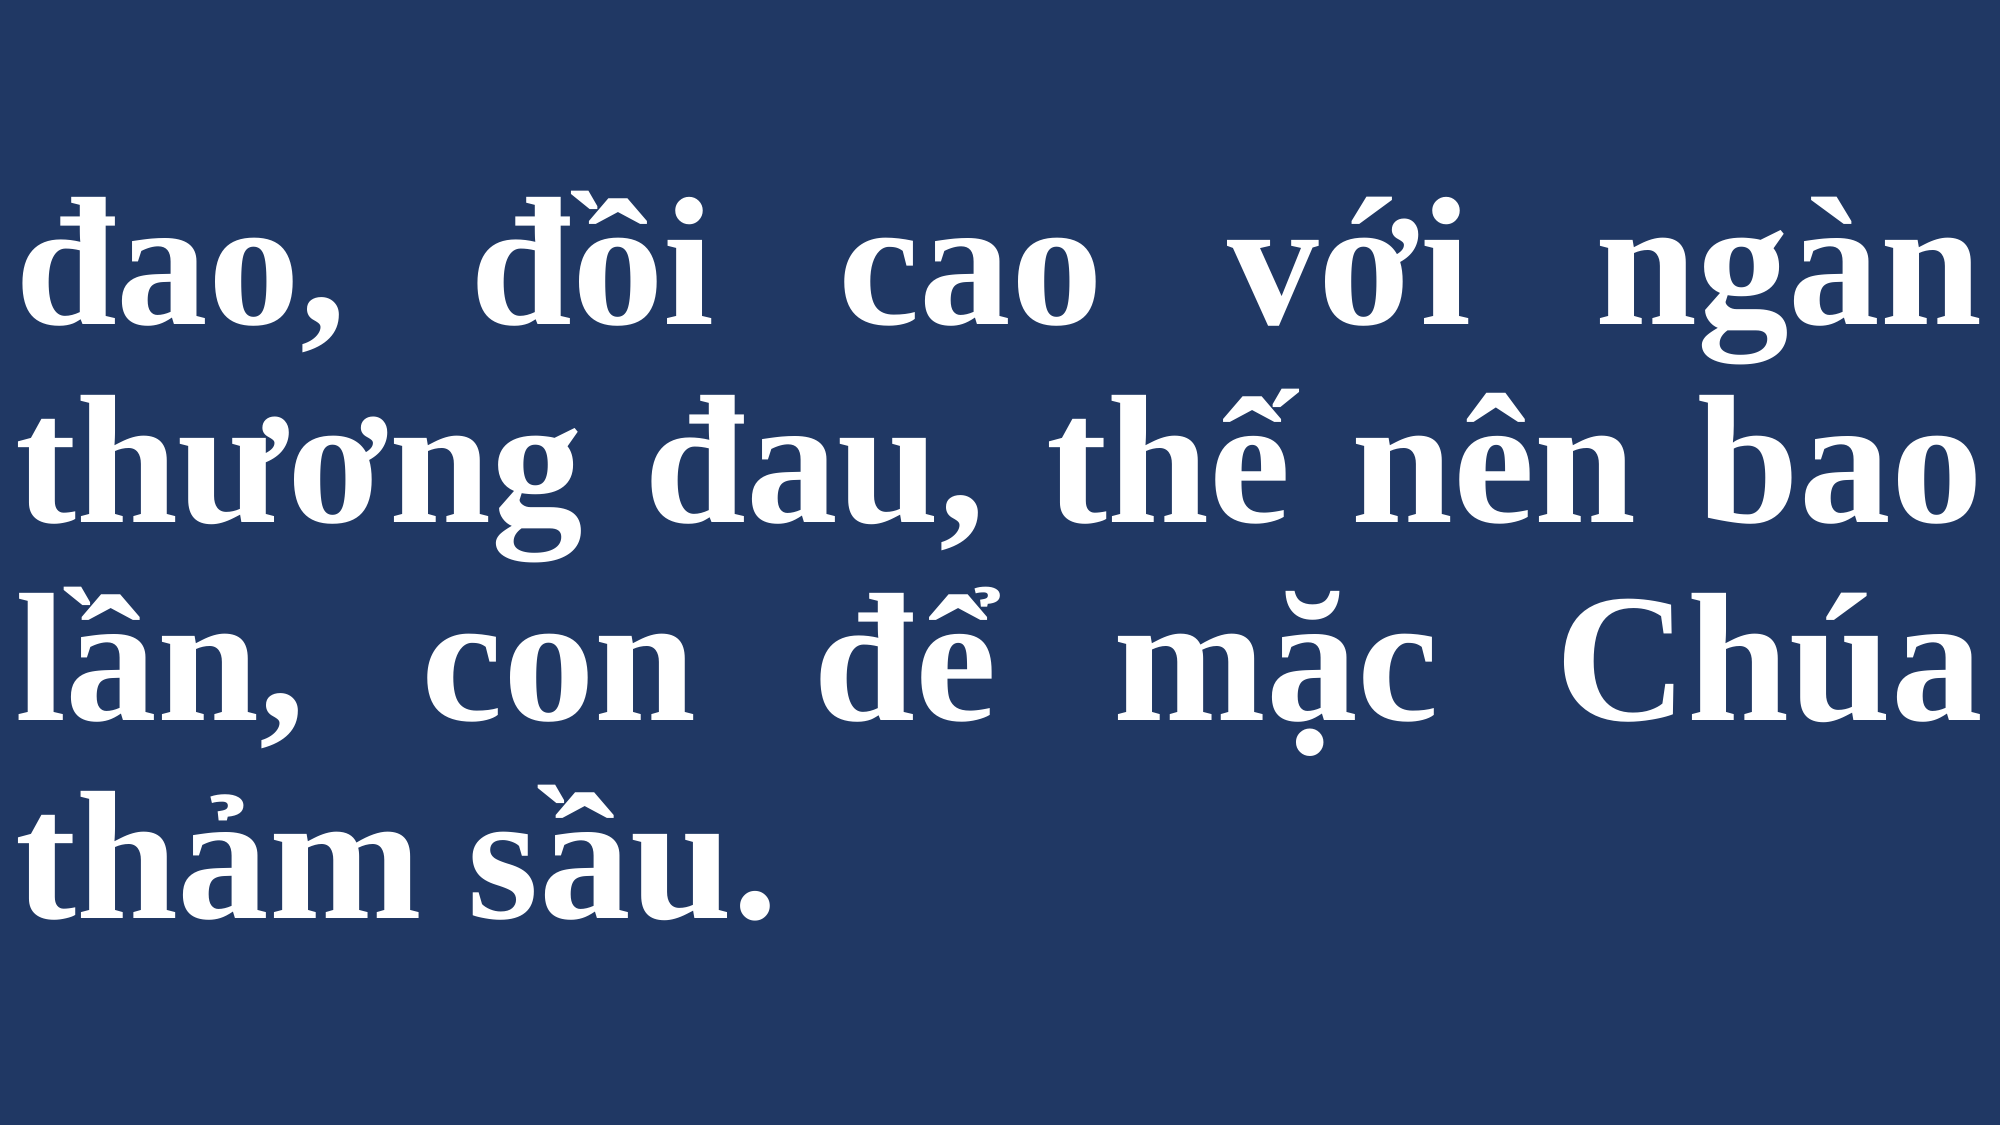

# đao, đồi cao với ngàn thương đau, thế nên bao lần, con để mặc Chúa thảm sầu.